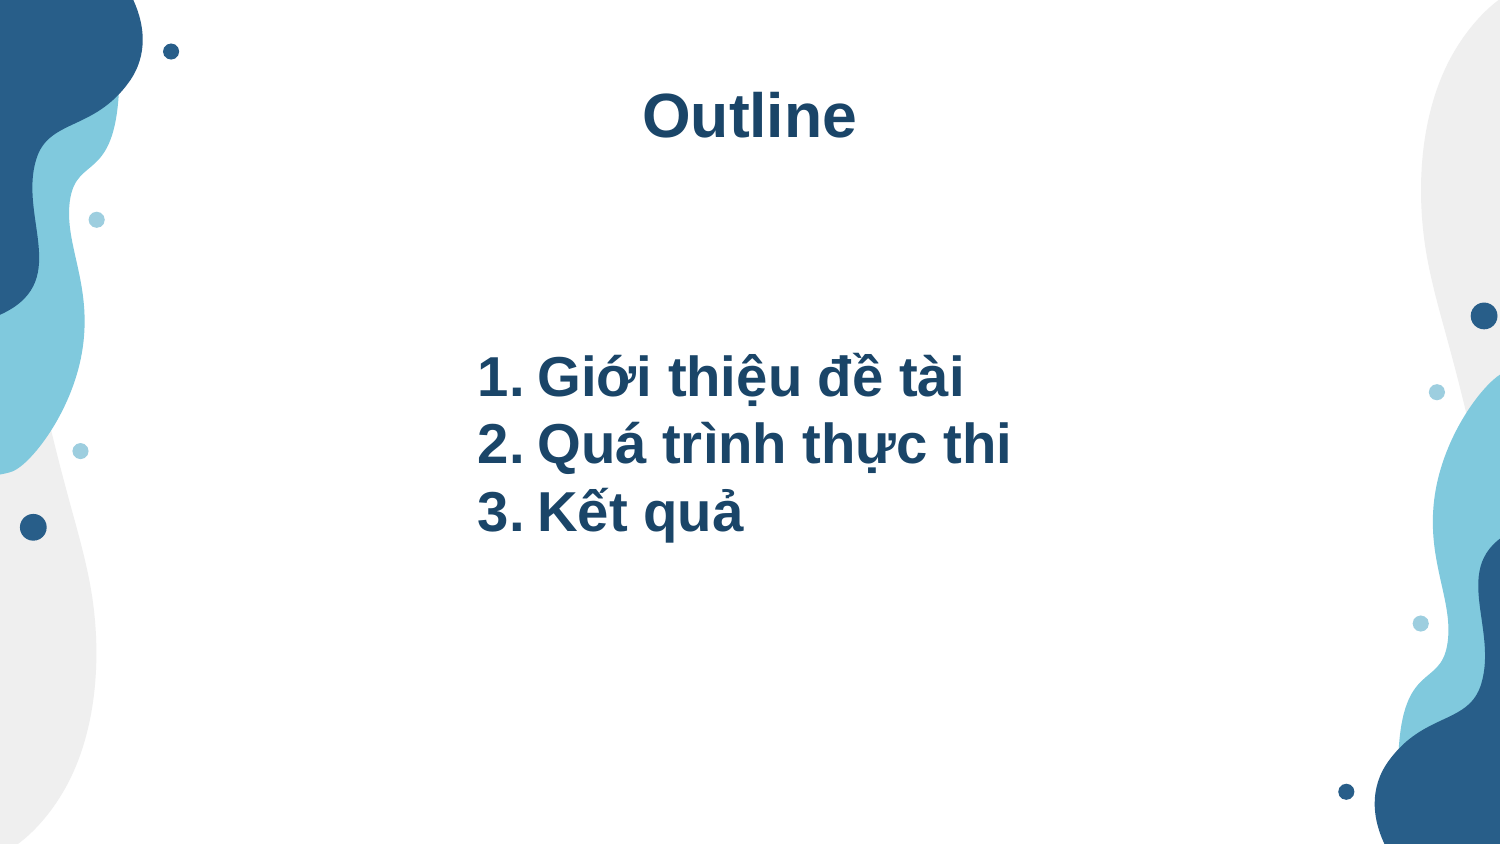

# Outline
Giới thiệu đề tài
Quá trình thực thi
Kết quả